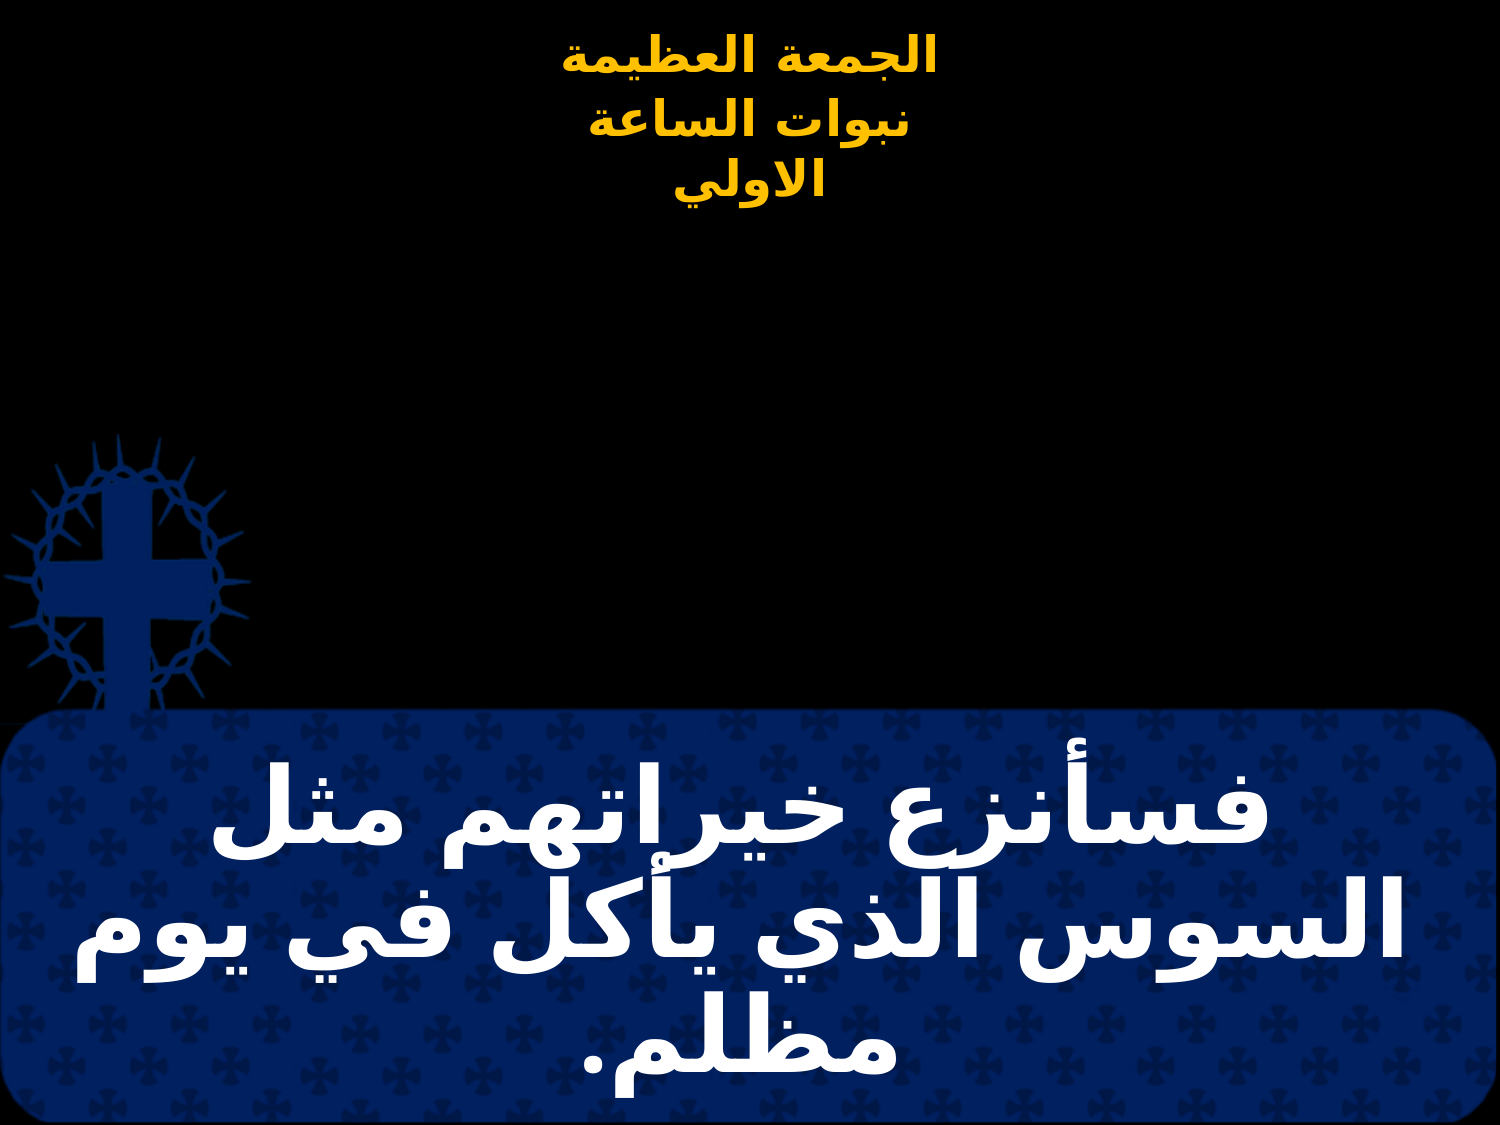

# فسأنزع خيراتهم مثل السوس الذي يأكل في يوم مظلم.